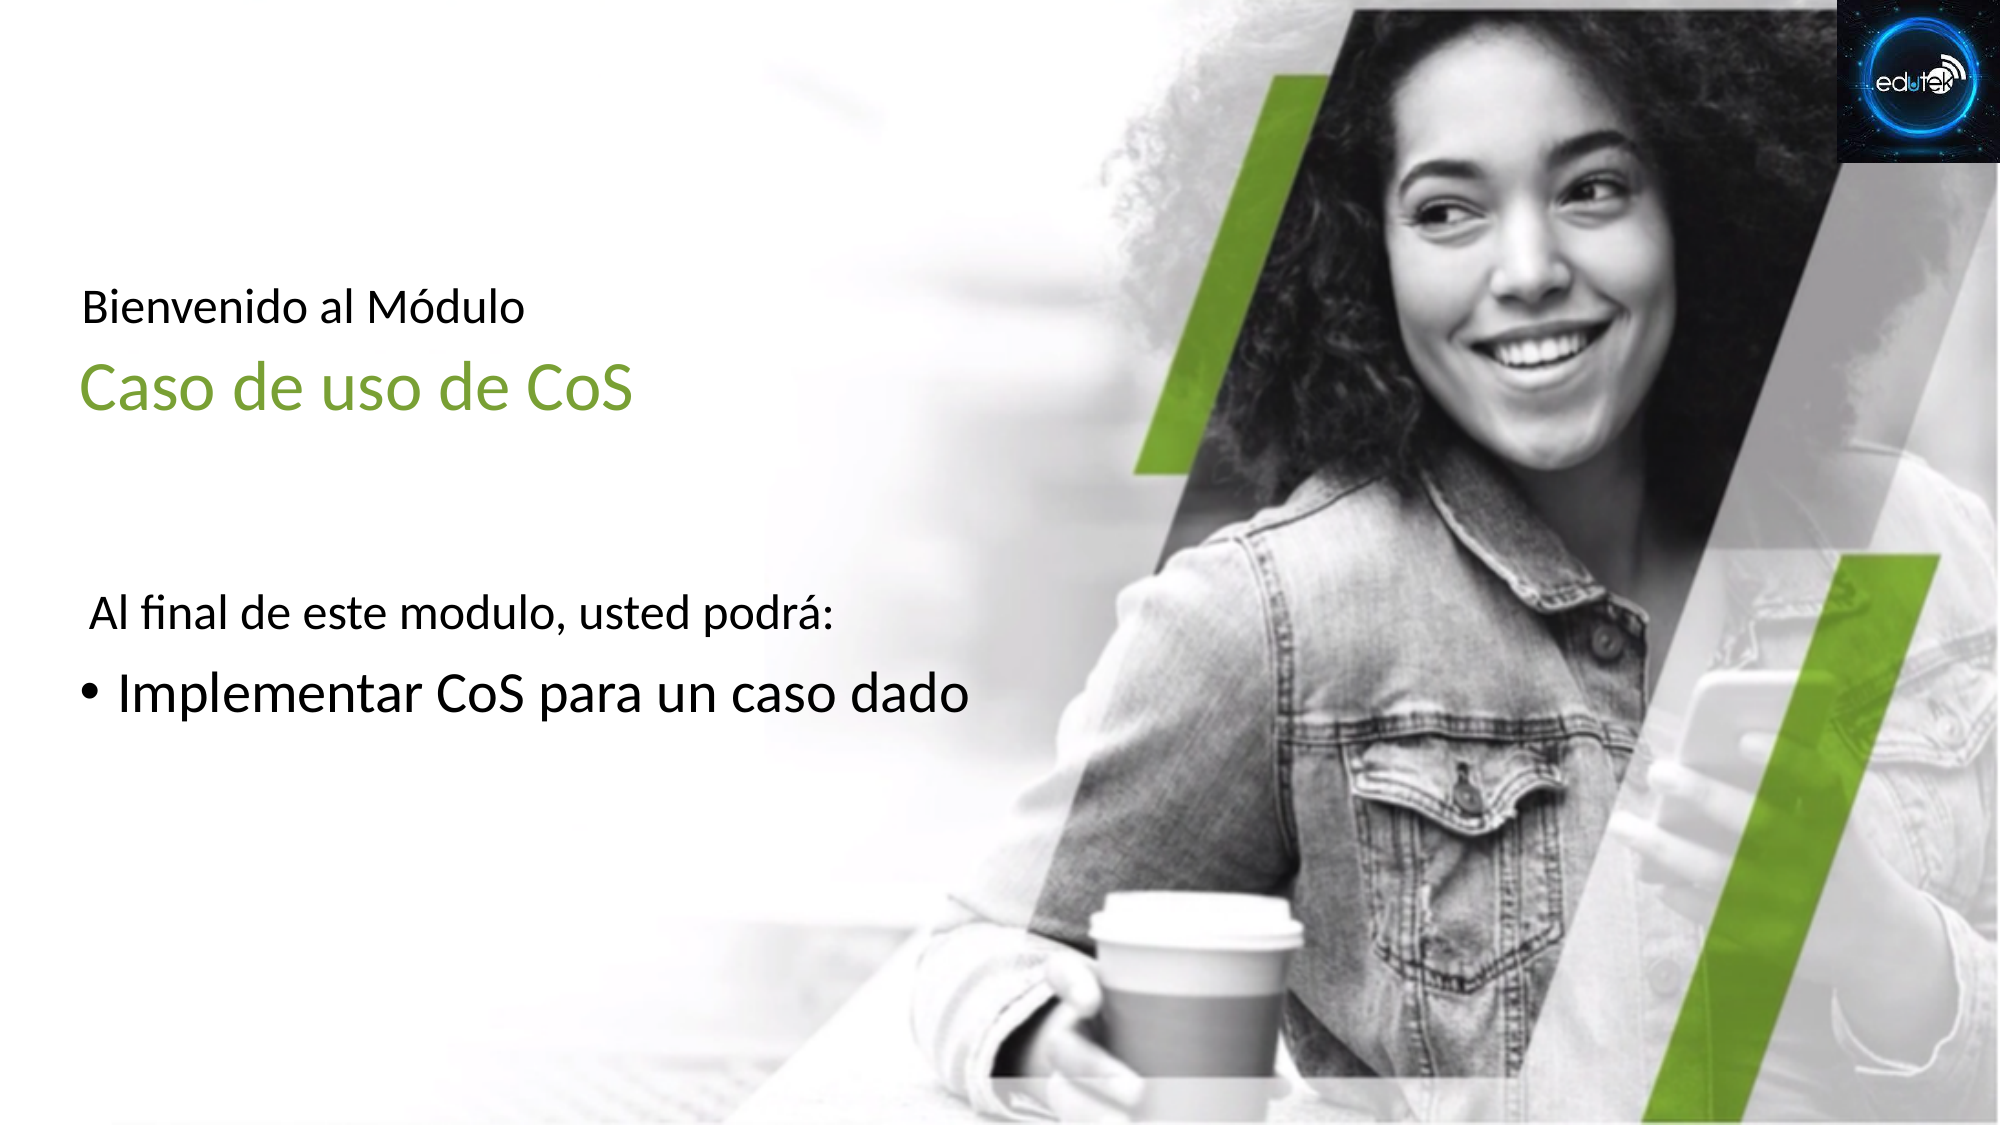

# Caso de uso de CoS
Implementar CoS para un caso dado